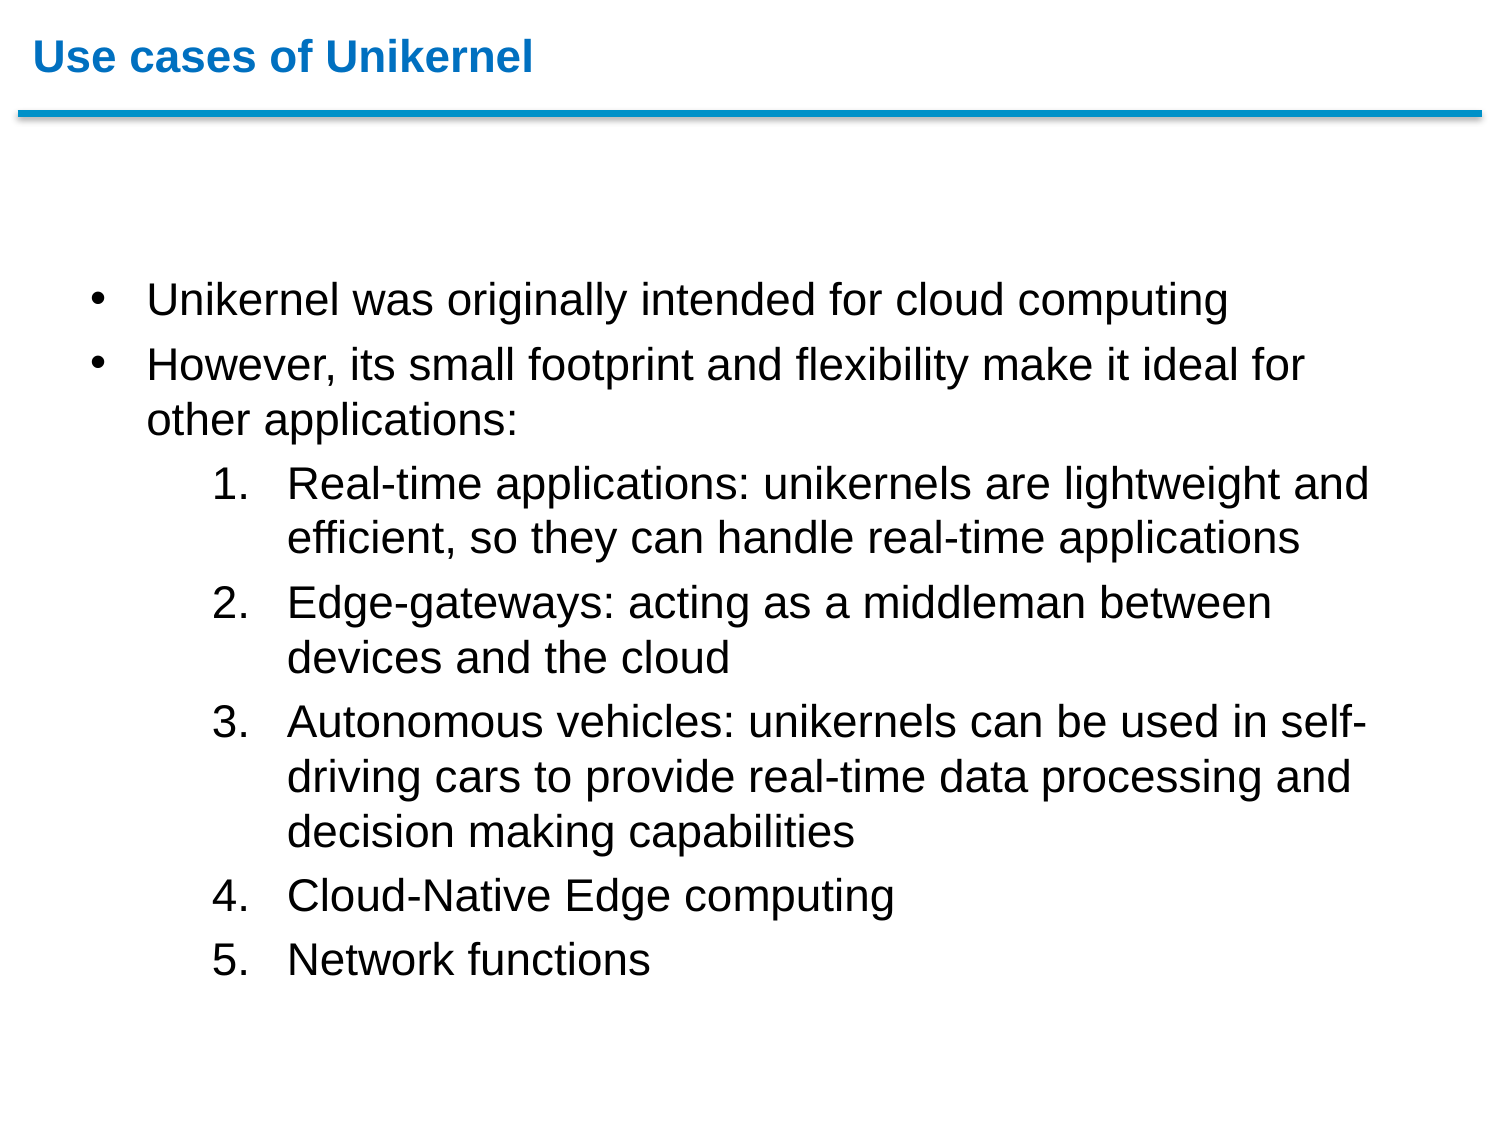

# Use cases of Unikernel
Unikernel was originally intended for cloud computing
However, its small footprint and flexibility make it ideal for other applications:
Real-time applications: unikernels are lightweight and efficient, so they can handle real-time applications
Edge-gateways: acting as a middleman between devices and the cloud
Autonomous vehicles: unikernels can be used in self-driving cars to provide real-time data processing and decision making capabilities
Cloud-Native Edge computing
Network functions